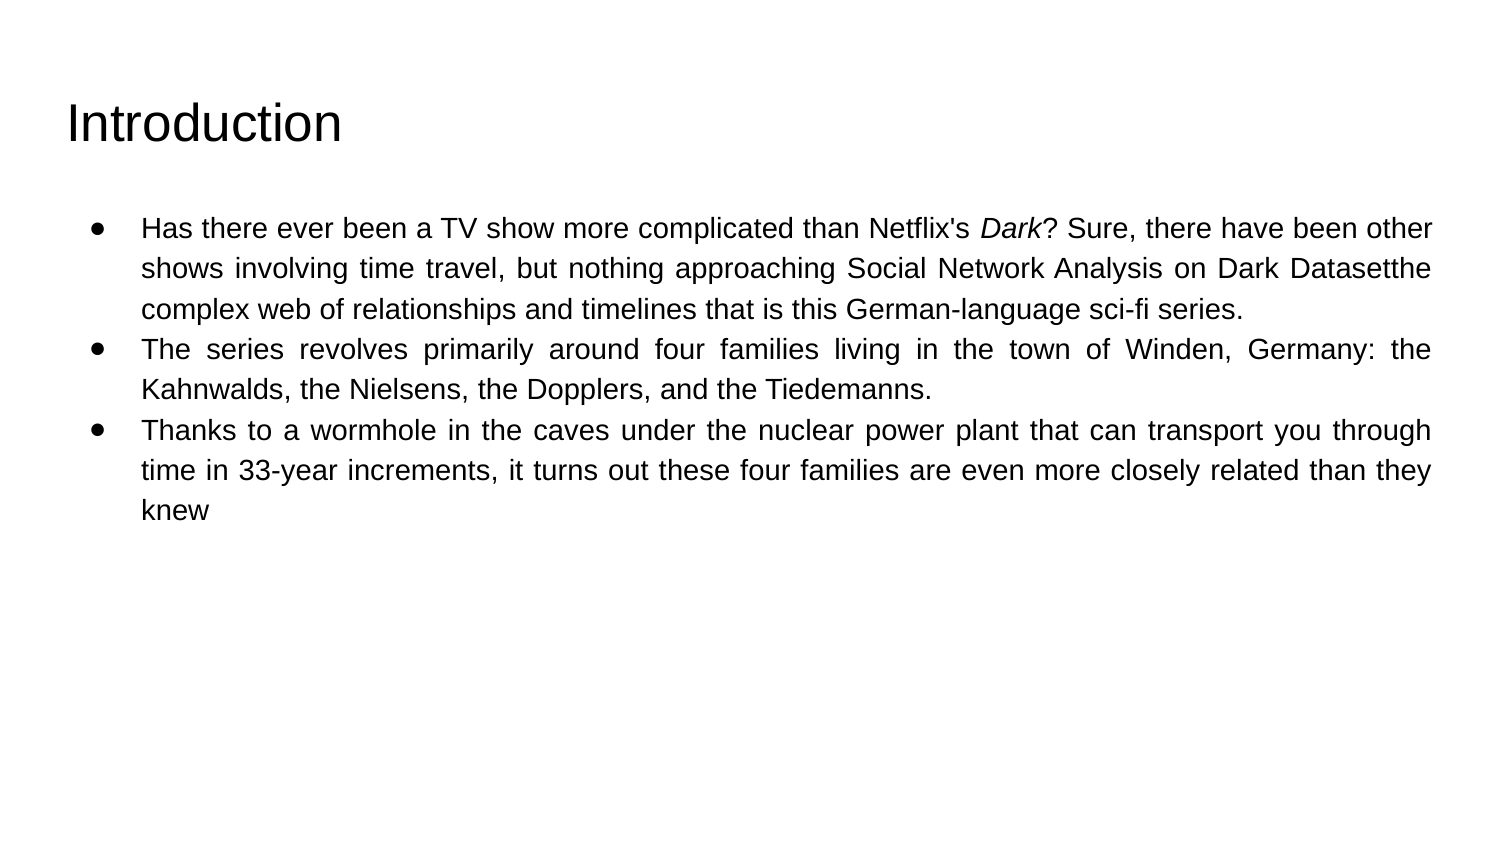

# Introduction
Has there ever been a TV show more complicated than Netflix's Dark? Sure, there have been other shows involving time travel, but nothing approaching Social Network Analysis on Dark Datasetthe complex web of relationships and timelines that is this German-language sci-fi series.
The series revolves primarily around four families living in the town of Winden, Germany: the Kahnwalds, the Nielsens, the Dopplers, and the Tiedemanns.
Thanks to a wormhole in the caves under the nuclear power plant that can transport you through time in 33-year increments, it turns out these four families are even more closely related than they knew